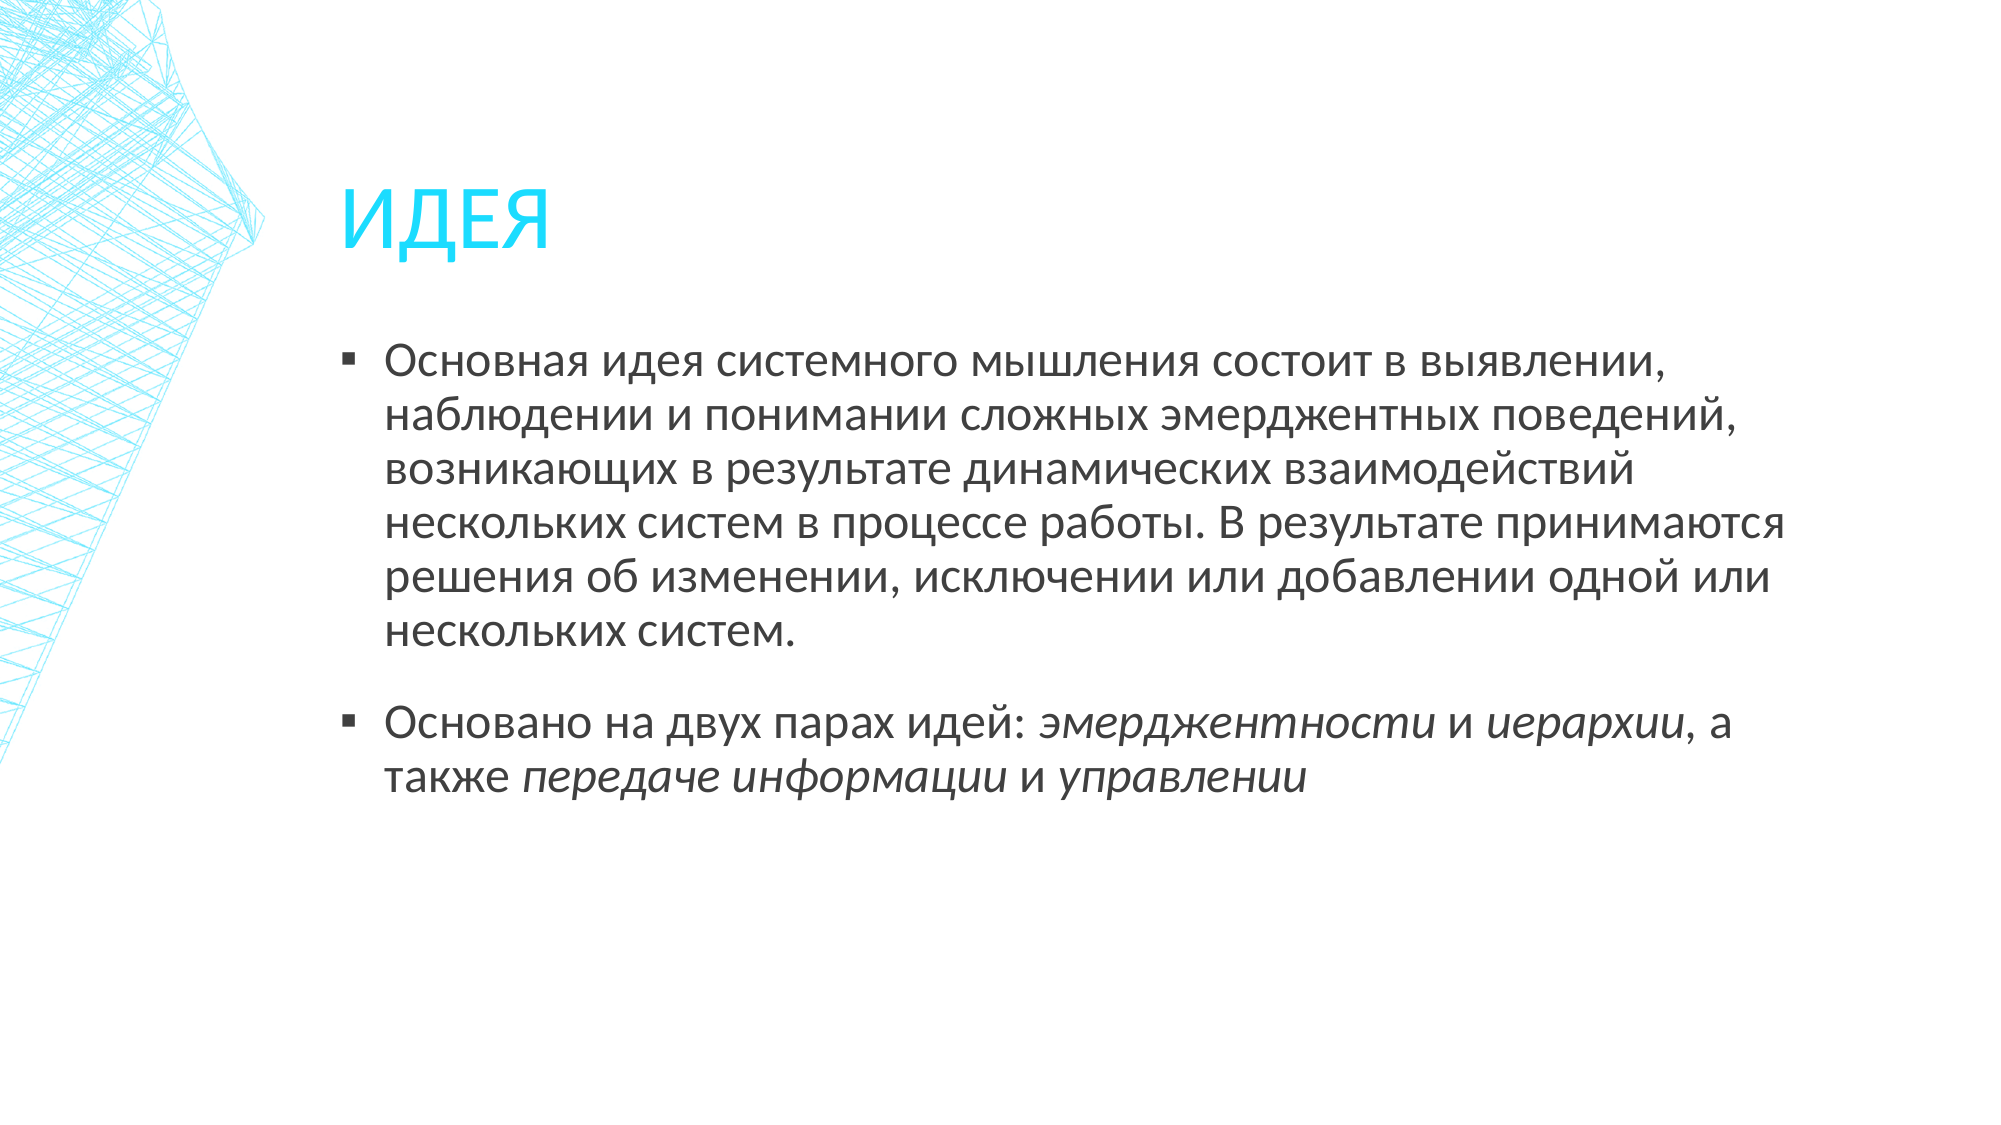

# ИДЕЯ
Основная идея системного мышления состоит в выявлении, наблюдении и понимании сложных эмерджентных поведений, возникающих в результате динамических взаимодействий нескольких систем в процессе работы. В результате принимаются решения об изменении, исключении или добавлении одной или нескольких систем.
Основано на двух парах идей: эмерджентности и иерархии, а также передаче информации и управлении